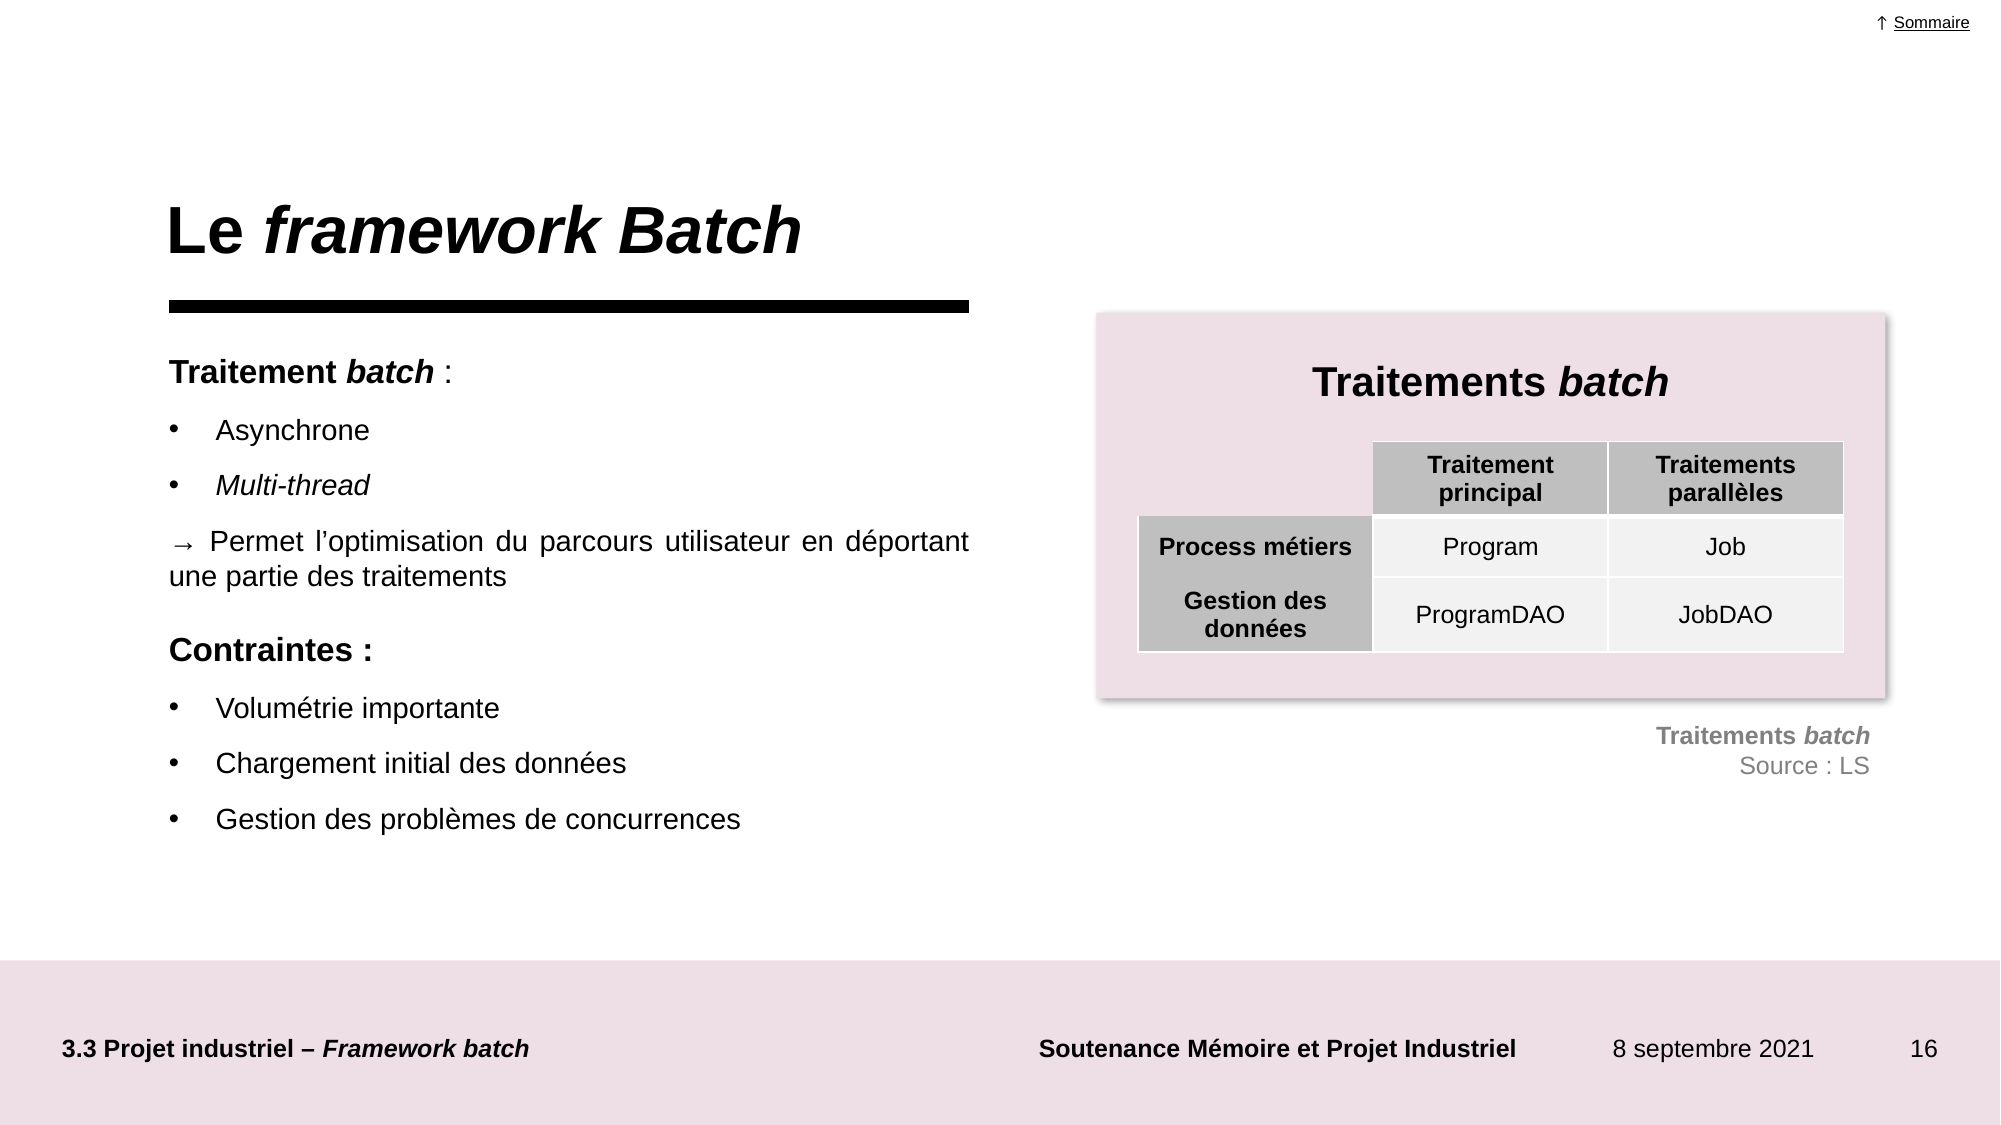

↑ Sommaire
Le framework Batch

Traitements batch
Traitement batch :
Asynchrone
Multi-thread
→ Permet l’optimisation du parcours utilisateur en déportant une partie des traitements

Contraintes :
Volumétrie importante
Chargement initial des données
Gestion des problèmes de concurrences
|  | Traitement principal | Traitements parallèles |
| --- | --- | --- |
| Process métiers | Program | Job |
| Gestion des données | ProgramDAO | JobDAO |
Traitements batch
Source : LS

8 septembre 2021
16
3.3 Projet industriel – Framework batch
Soutenance Mémoire et Projet Industriel